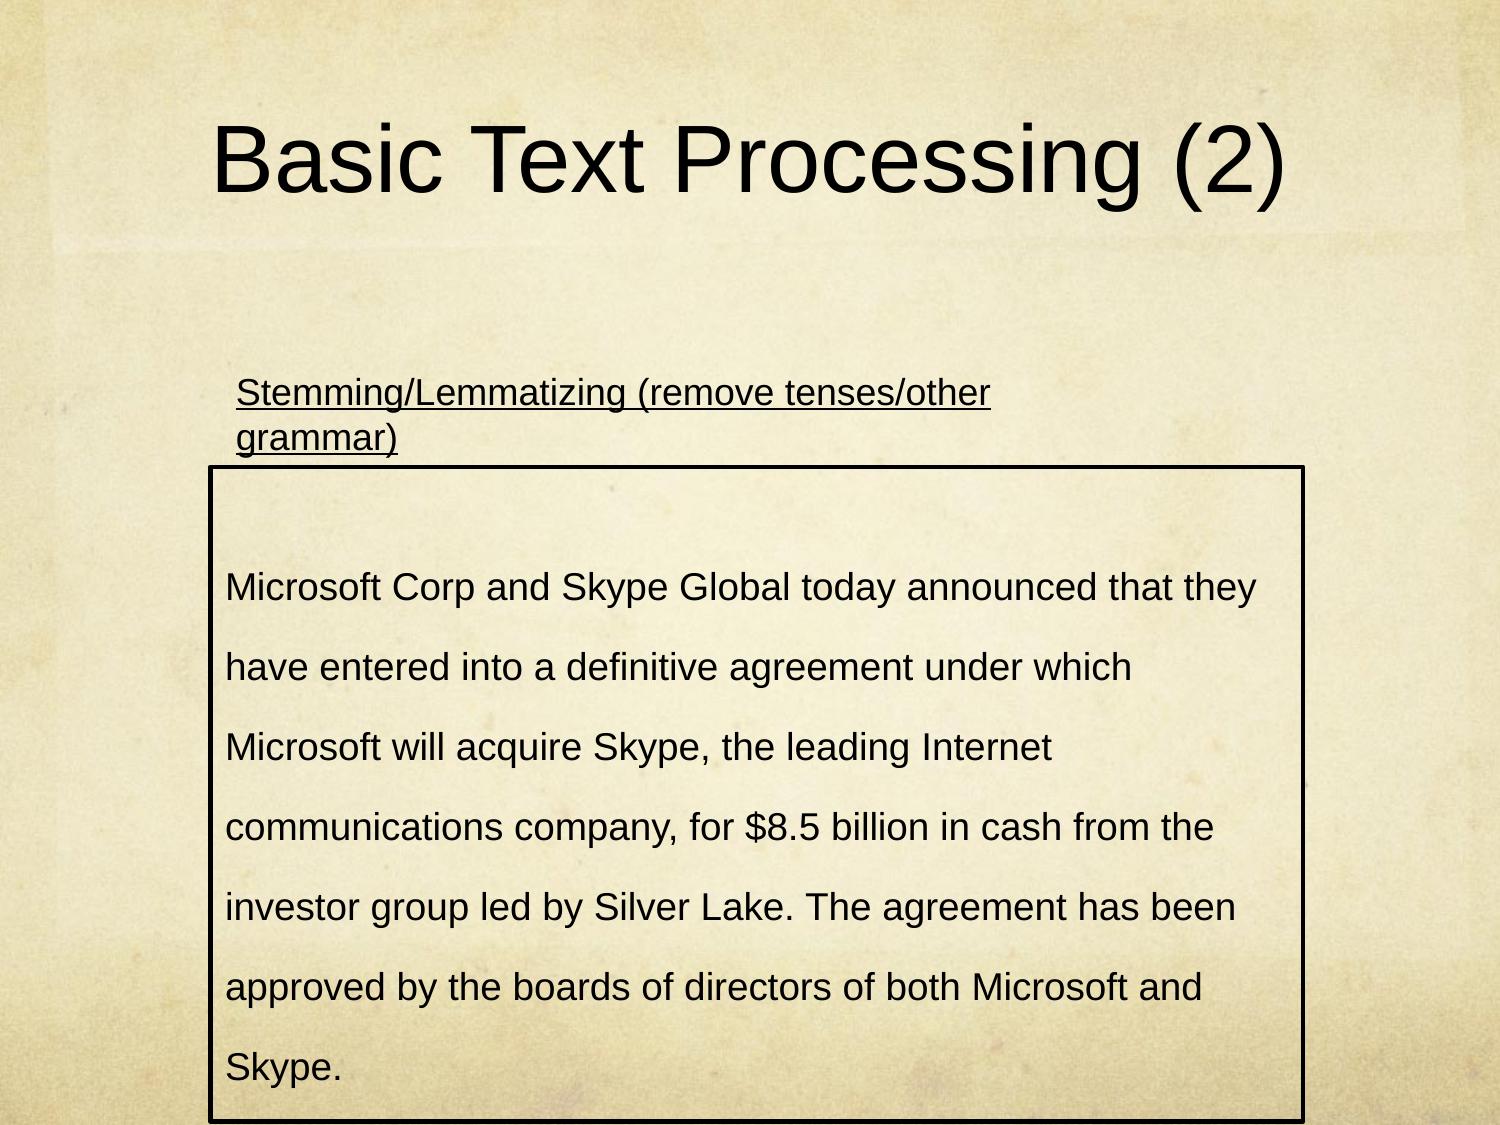

# Basic Text Processing (2)

Stemming/Lemmatizing (remove tenses/other grammar)

Microsoft Corp and Skype Global today announced that they have entered into a definitive agreement under which Microsoft will acquire Skype, the leading Internet communications company, for $8.5 billion in cash from the investor group led by Silver Lake. The agreement has been approved by the boards of directors of both Microsoft and Skype.